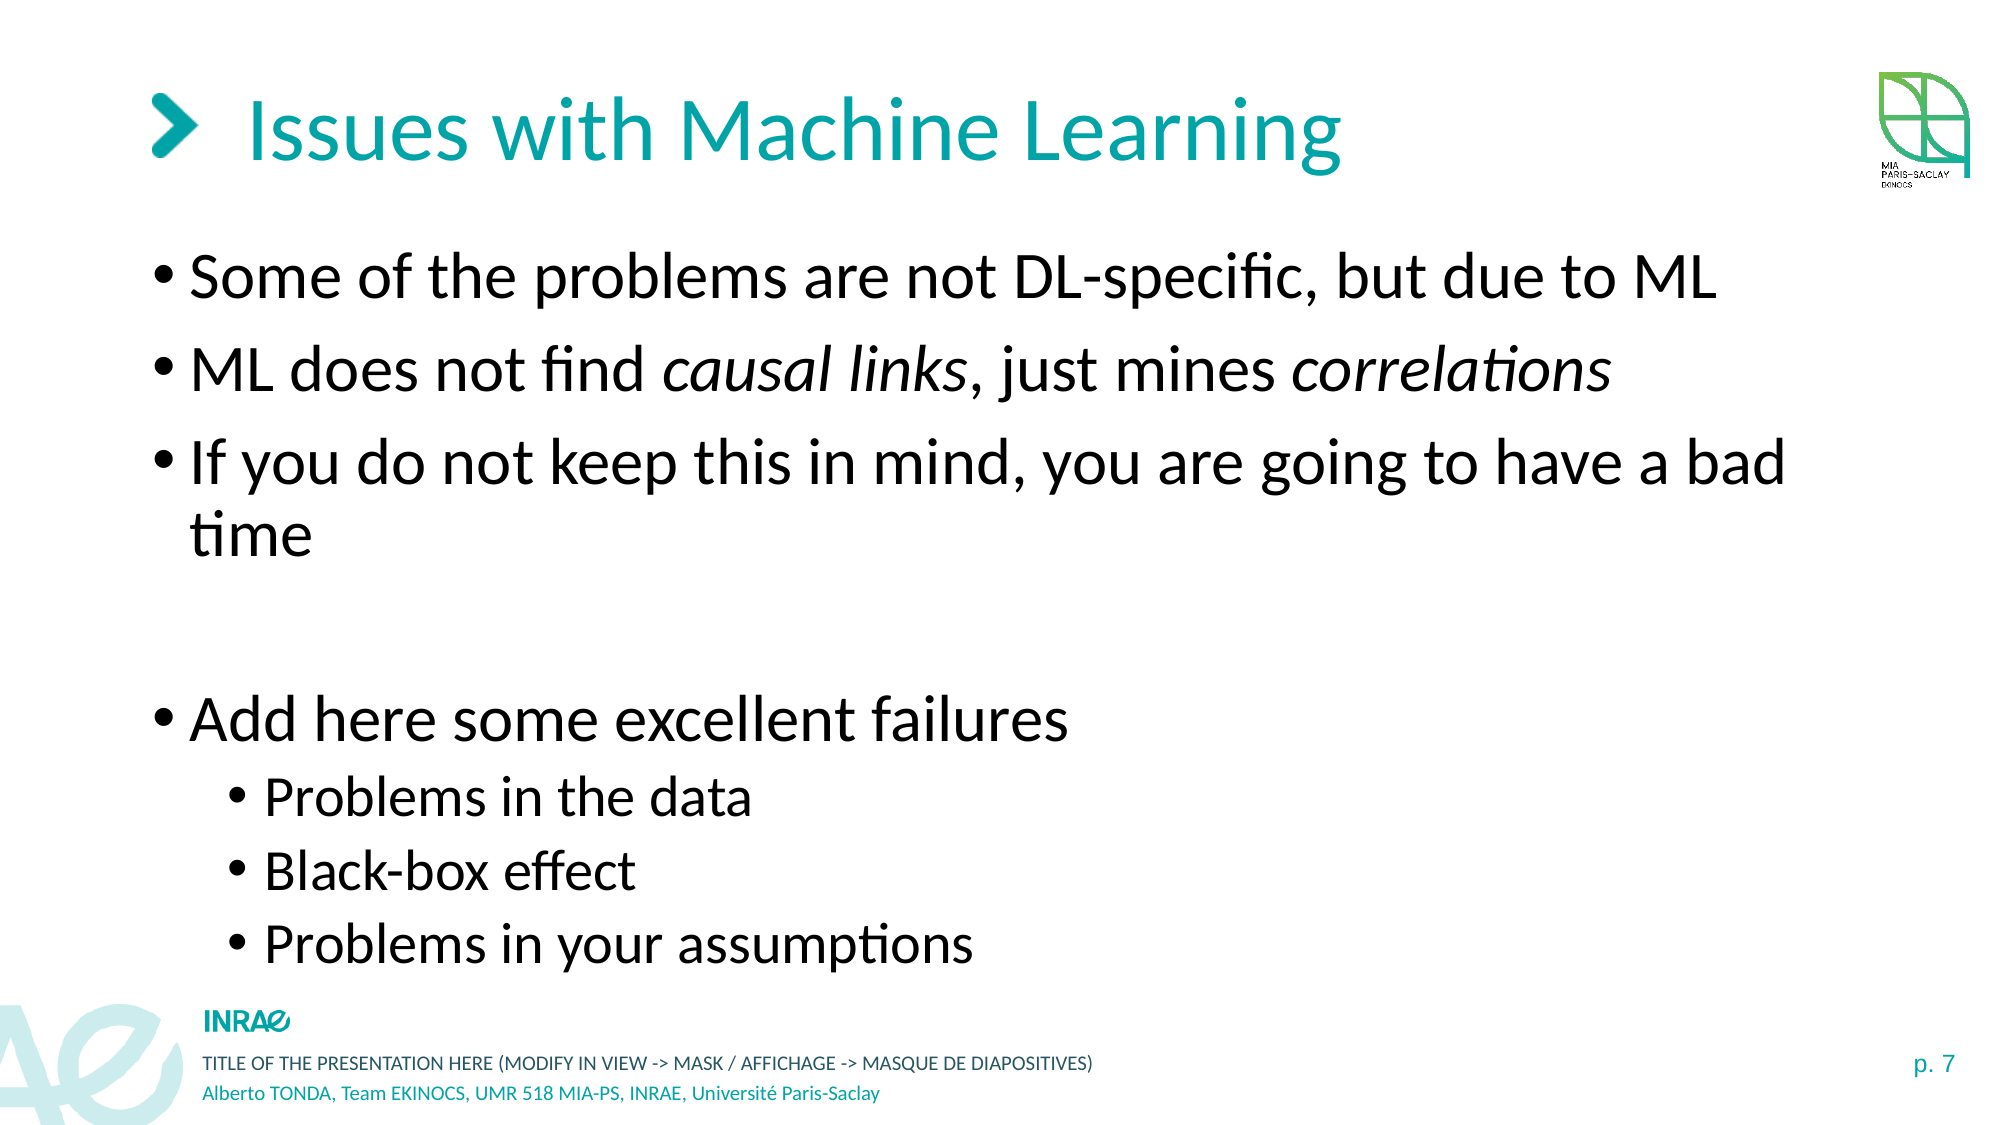

# Issues with Machine Learning
Some of the problems are not DL-specific, but due to ML
ML does not find causal links, just mines correlations
If you do not keep this in mind, you are going to have a bad time

Add here some excellent failures
Problems in the data
Black-box effect
Problems in your assumptions